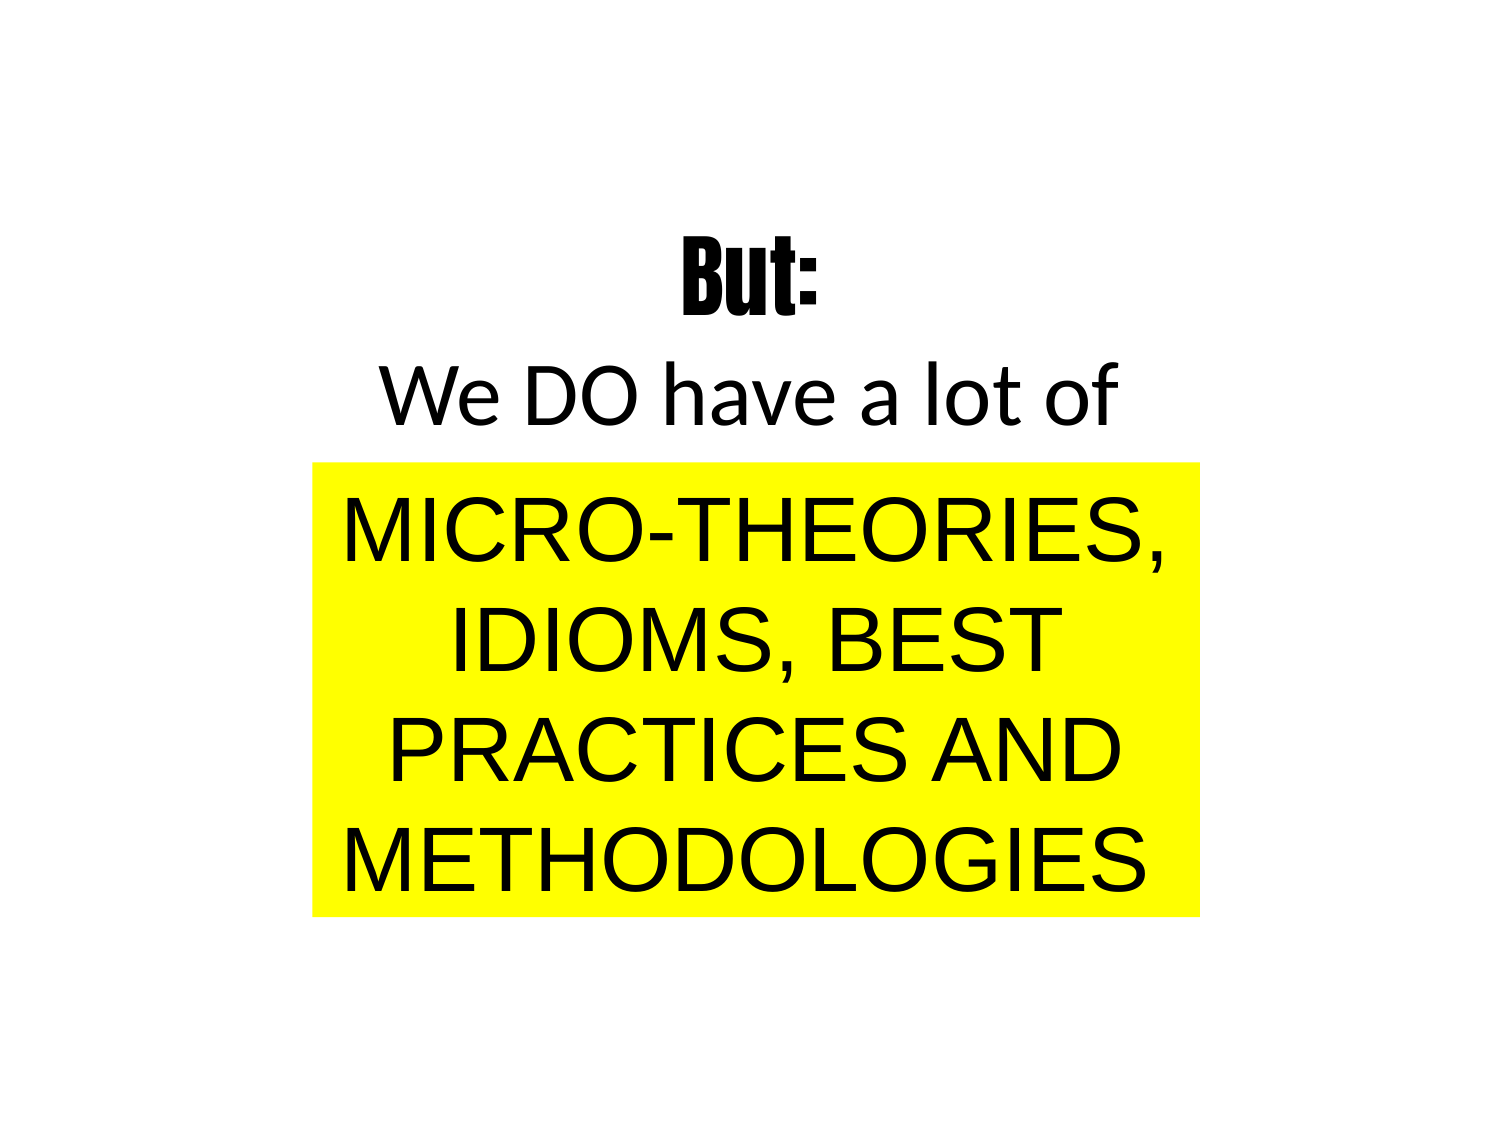

# But: We DO have a lot of
Micro-theories, Idioms, best practices and methodologies